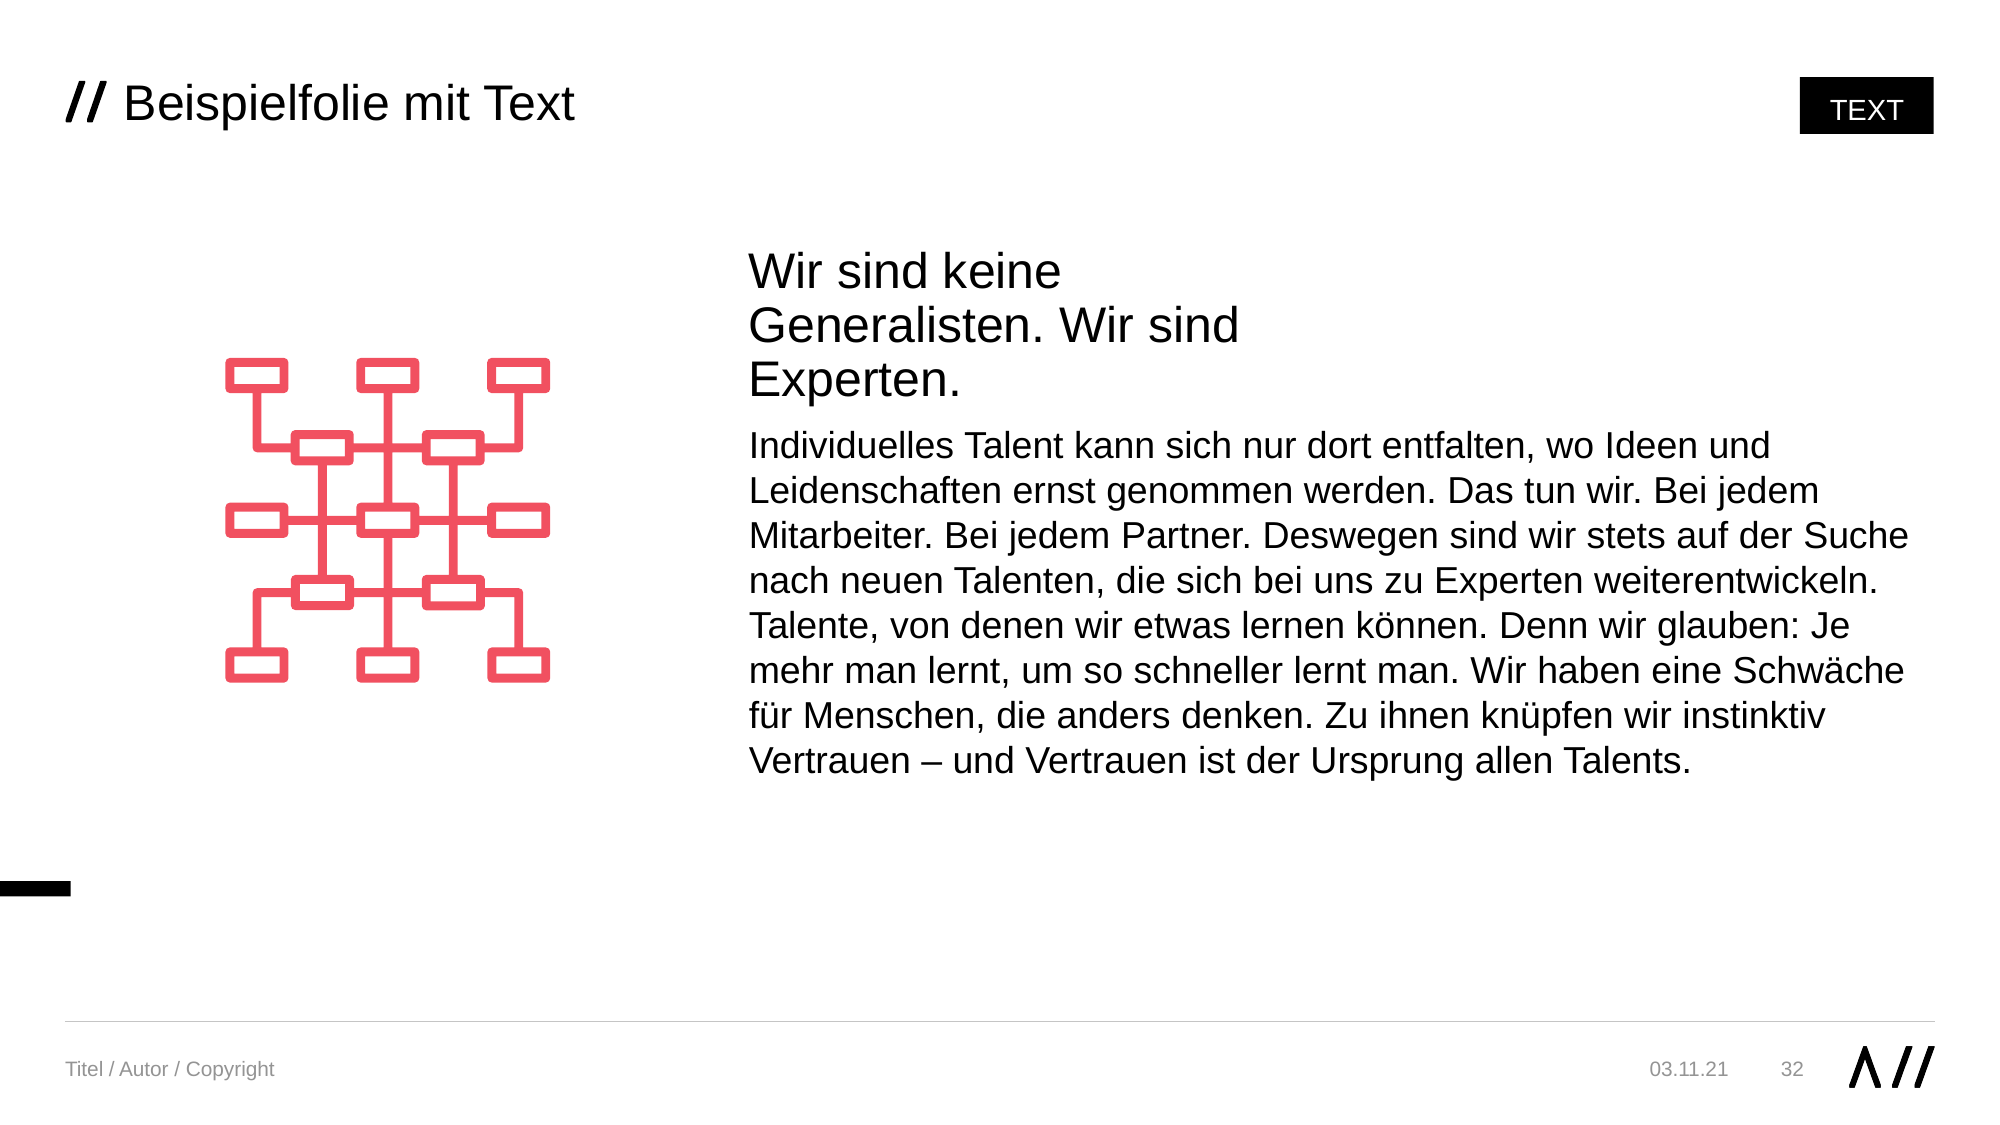

# Beispielfolie mit Text
TEXT
Wir sind keine
Generalisten. Wir sind
Experten.

Individuelles Talent kann sich nur dort entfalten, wo Ideen und Leidenschaften ernst genommen werden. Das tun wir. Bei jedem Mitarbeiter. Bei jedem Partner. Deswegen sind wir stets auf der Suche nach neuen Talenten, die sich bei uns zu Experten weiterentwickeln. Talente, von denen wir etwas lernen können. Denn wir glauben: Je mehr man lernt, um so schneller lernt man. Wir haben eine Schwäche für Menschen, die anders denken. Zu ihnen knüpfen wir instinktiv Vertrauen – und Vertrauen ist der Ursprung allen Talents.

Titel / Autor / Copyright
32
03.11.21